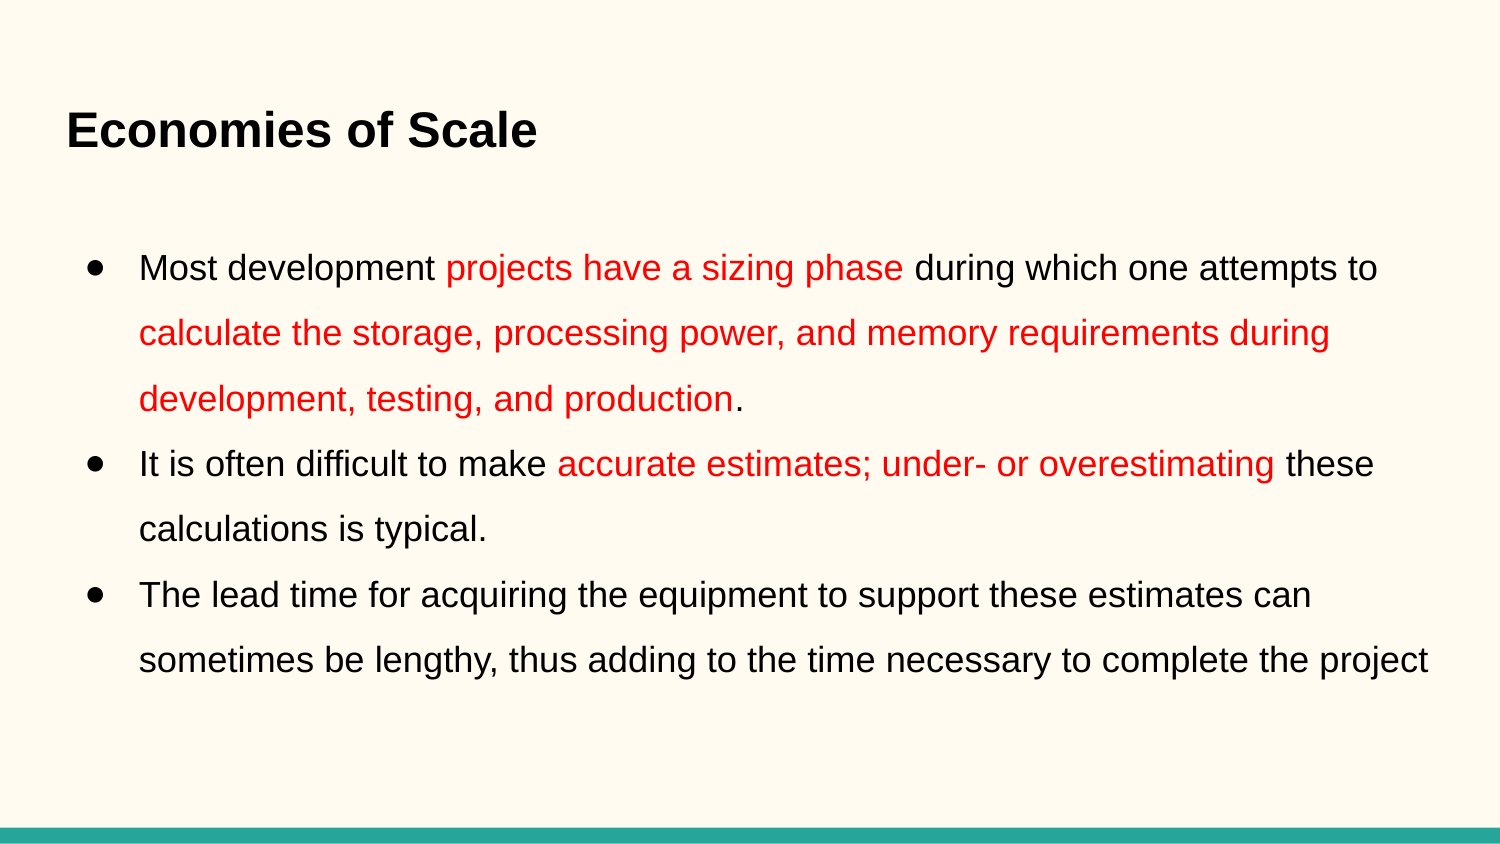

# Economies of Scale

Most development projects have a sizing phase during which one attempts to calculate the storage, processing power, and memory requirements during development, testing, and production.
It is often difficult to make accurate estimates; under- or overestimating these calculations is typical.
The lead time for acquiring the equipment to support these estimates can sometimes be lengthy, thus adding to the time necessary to complete the project